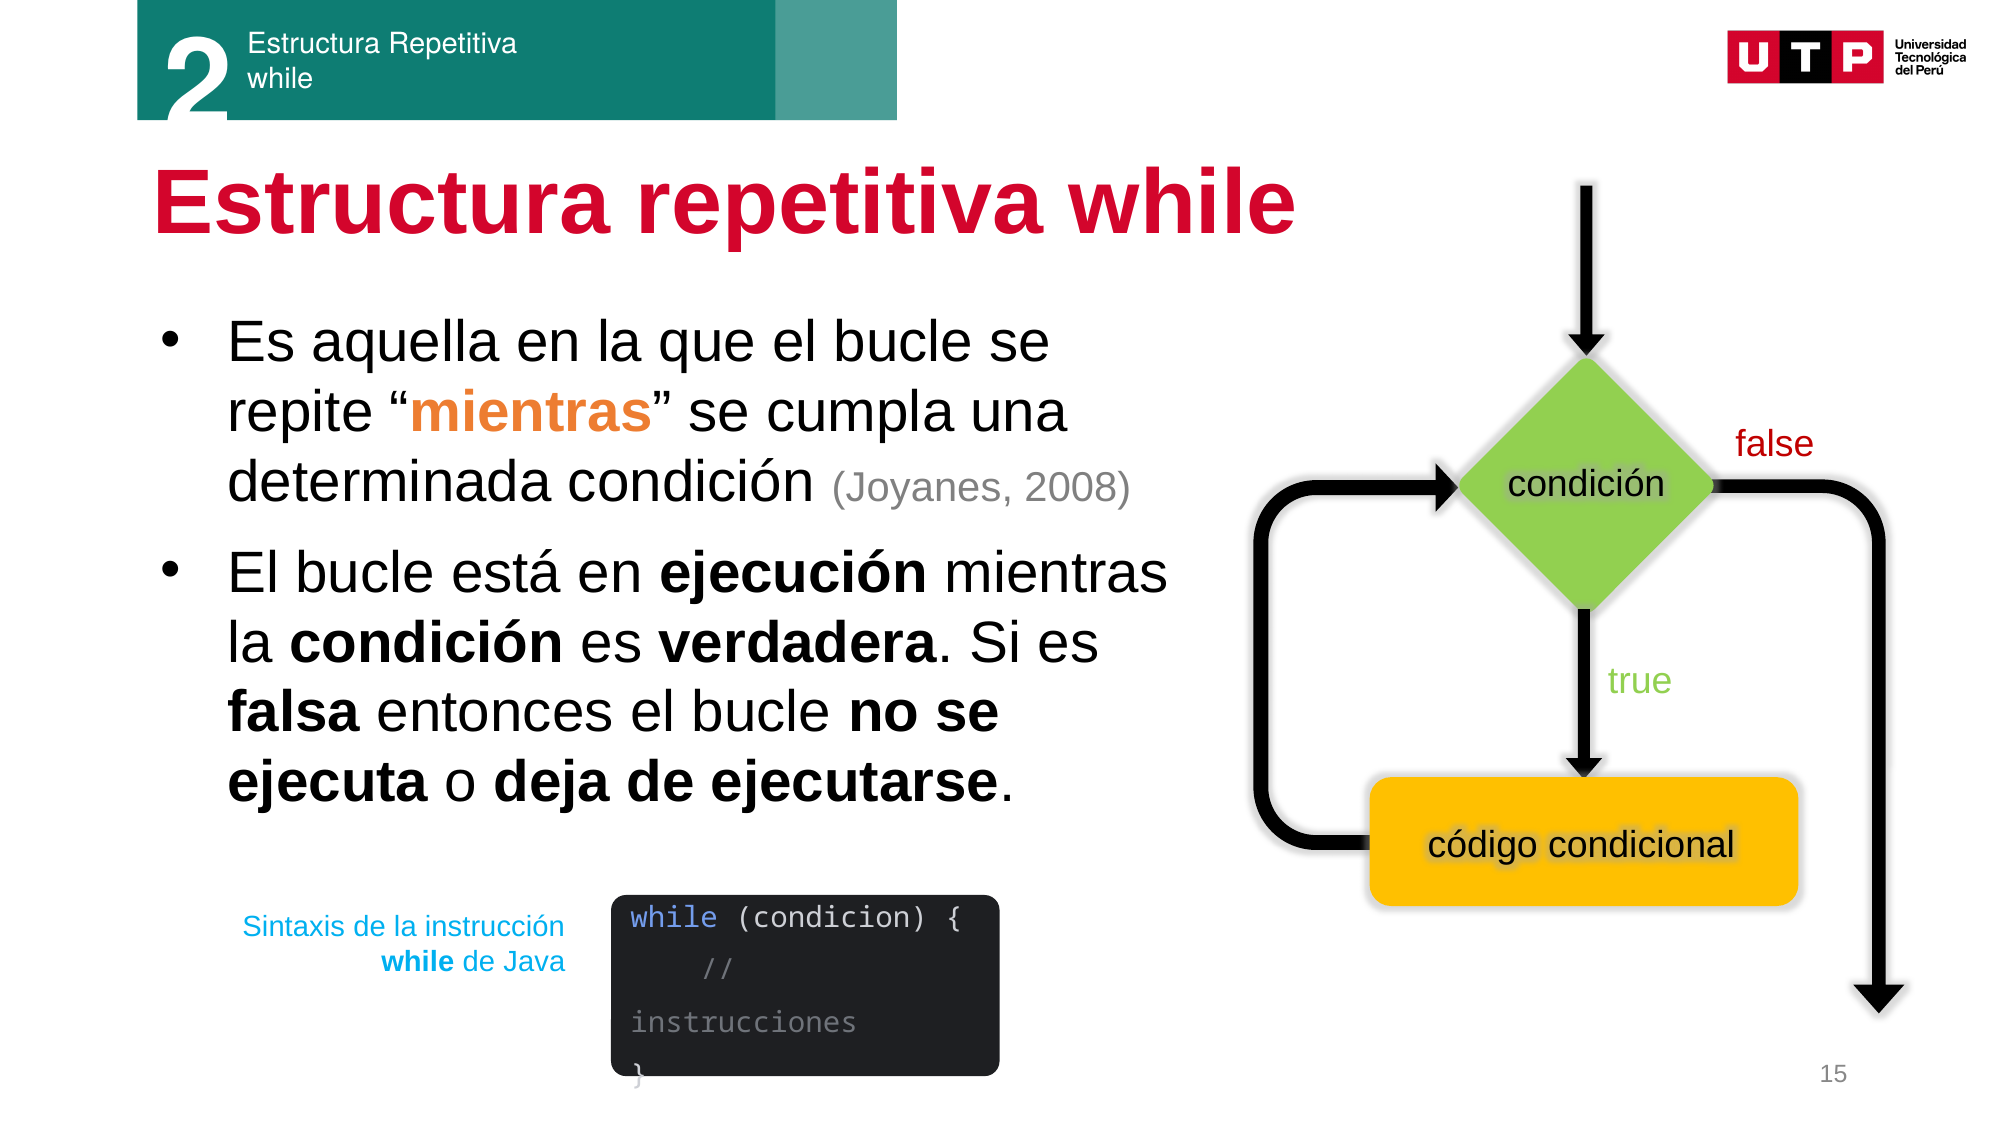

2

Estructura Repetitiva
while
# Estructura repetitiva while

false
condición

true

código condicional
Es aquella en la que el bucle se repite “mientras” se cumpla una determinada condición (Joyanes, 2008)
El bucle está en ejecución mientras la condición es verdadera. Si es falsa entonces el bucle no se ejecuta o deja de ejecutarse.
while (condicion) {
    // instrucciones
}
Sintaxis de la instrucción while de Java
15